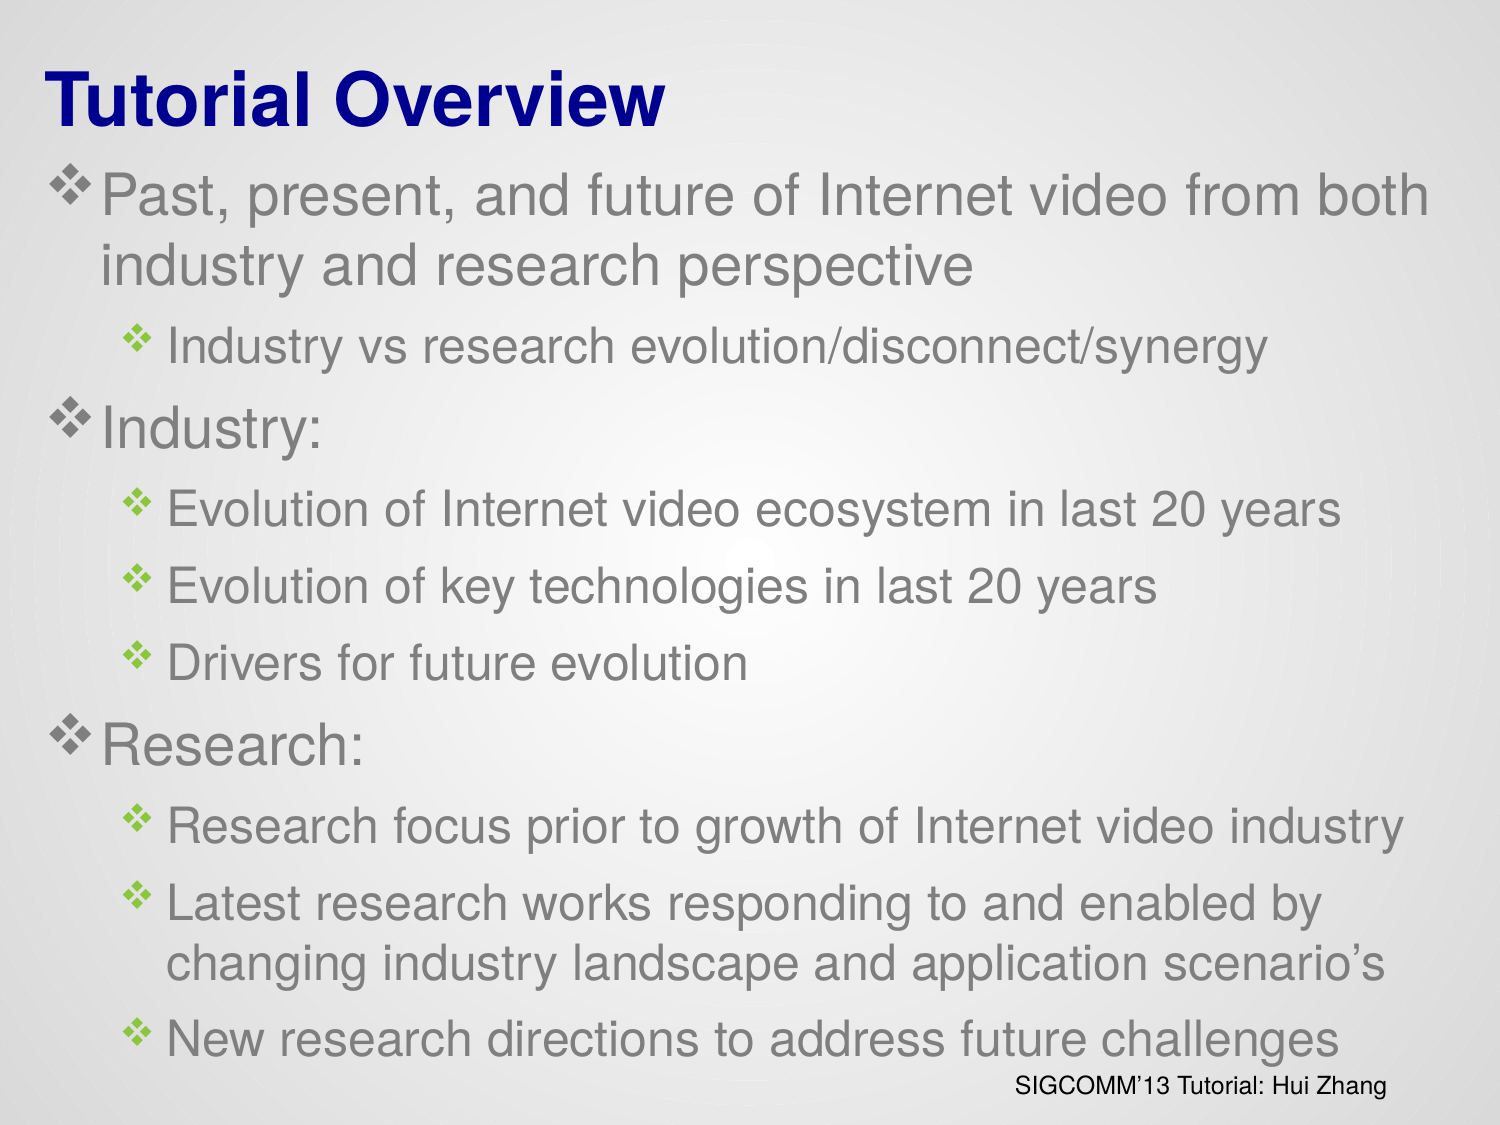

# Tutorial Overview
Past, present, and future of Internet video from both industry and research perspective
Industry vs research evolution/disconnect/synergy
Industry:
Evolution of Internet video ecosystem in last 20 years
Evolution of key technologies in last 20 years
Drivers for future evolution
Research:
Research focus prior to growth of Internet video industry
Latest research works responding to and enabled by changing industry landscape and application scenario’s
New research directions to address future challenges